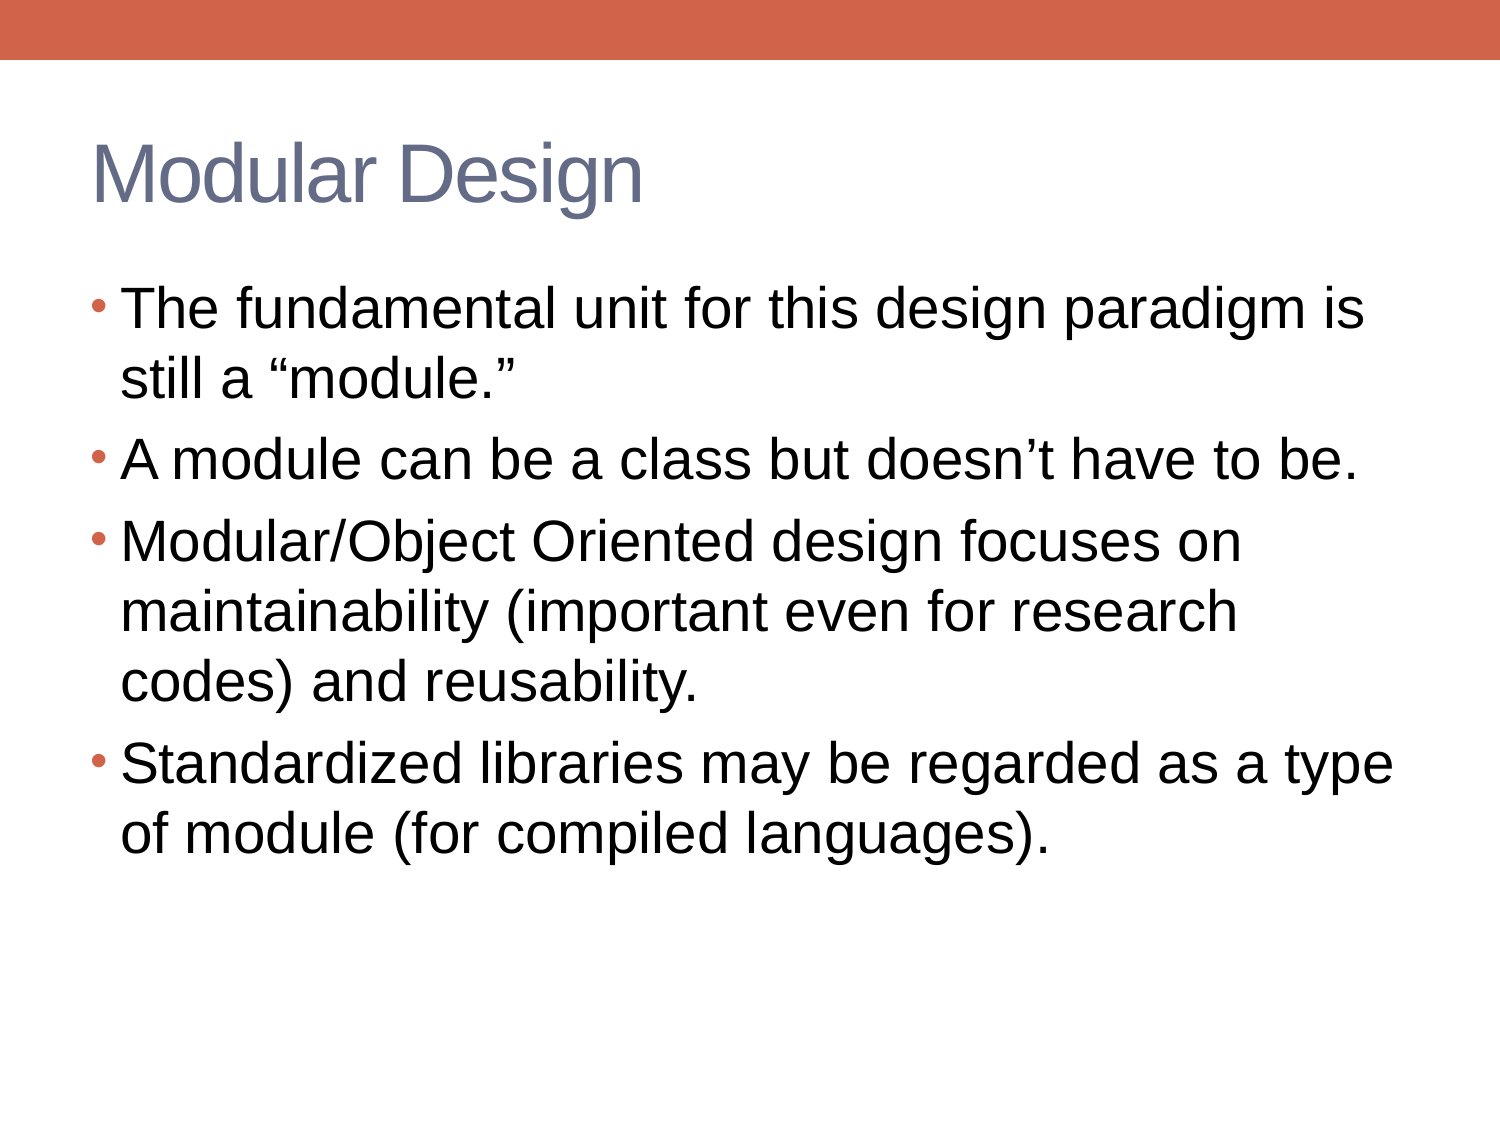

# Modular Design
The fundamental unit for this design paradigm is still a “module.”
A module can be a class but doesn’t have to be.
Modular/Object Oriented design focuses on maintainability (important even for research codes) and reusability.
Standardized libraries may be regarded as a type of module (for compiled languages).